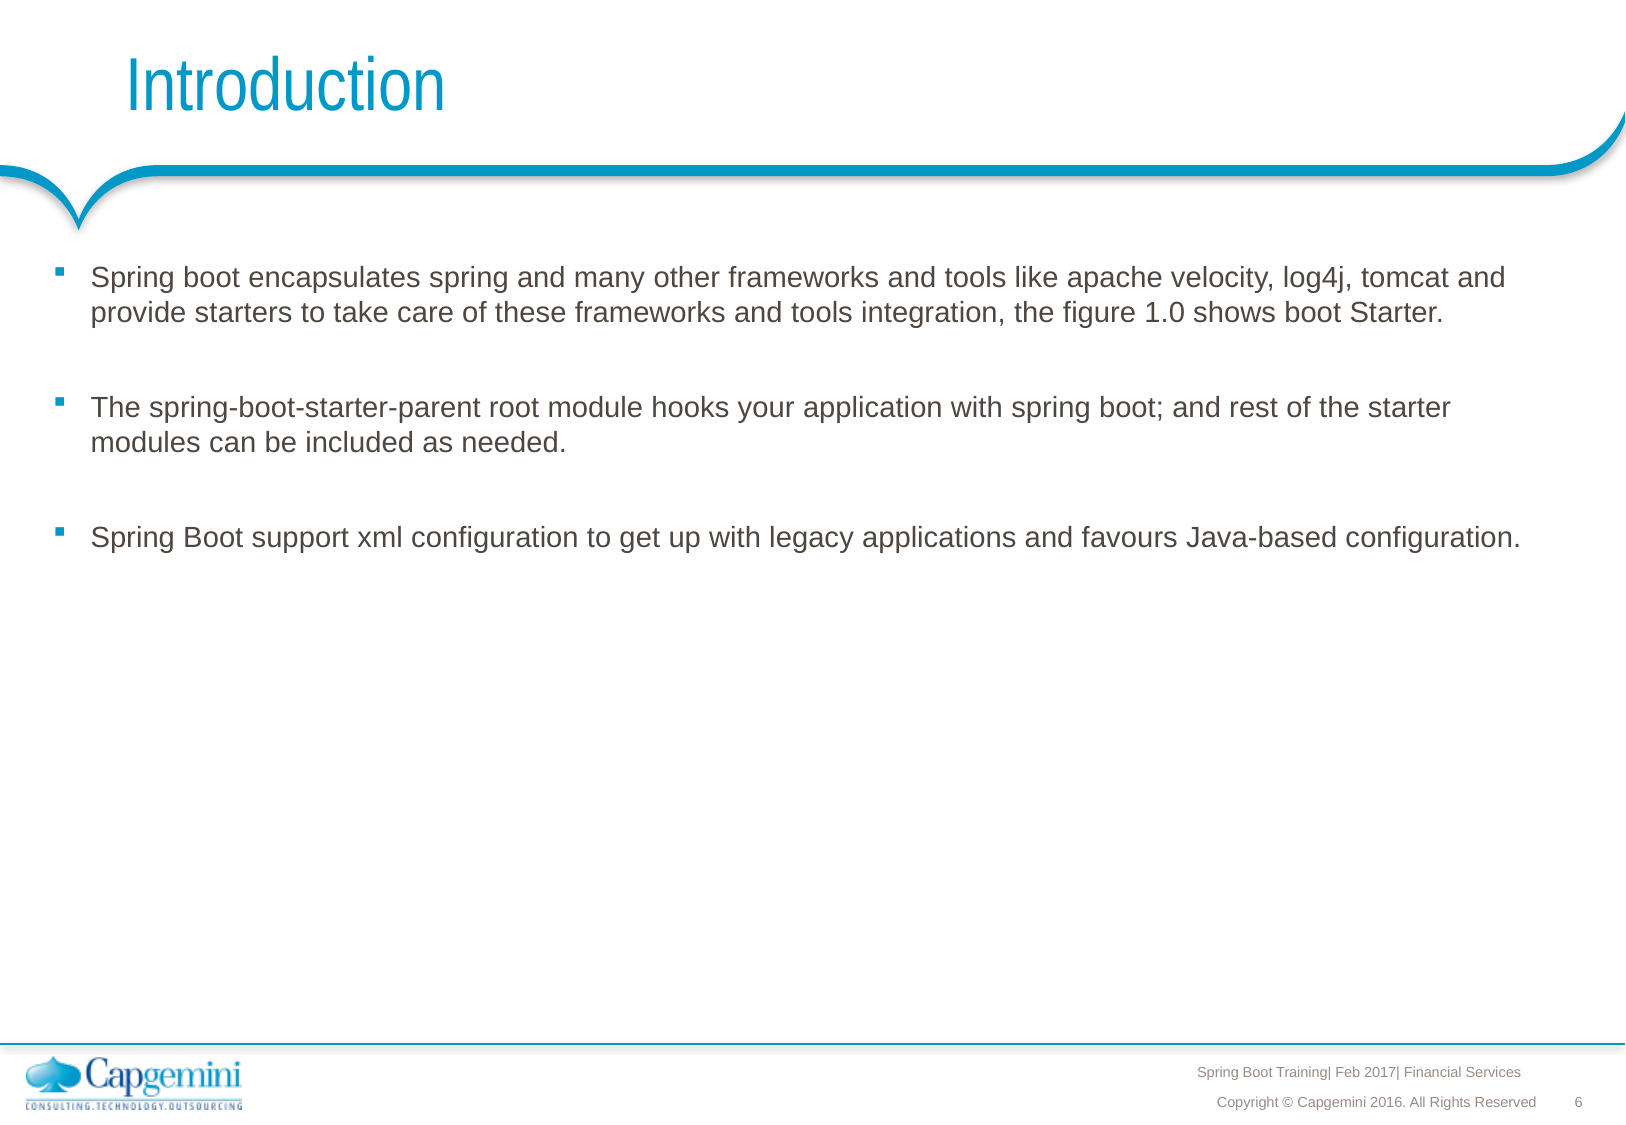

# Introduction
Spring boot encapsulates spring and many other frameworks and tools like apache velocity, log4j, tomcat and provide starters to take care of these frameworks and tools integration, the figure 1.0 shows boot Starter.

The spring-boot-starter-parent root module hooks your application with spring boot; and rest of the starter modules can be included as needed.

Spring Boot support xml configuration to get up with legacy applications and favours Java-based configuration.